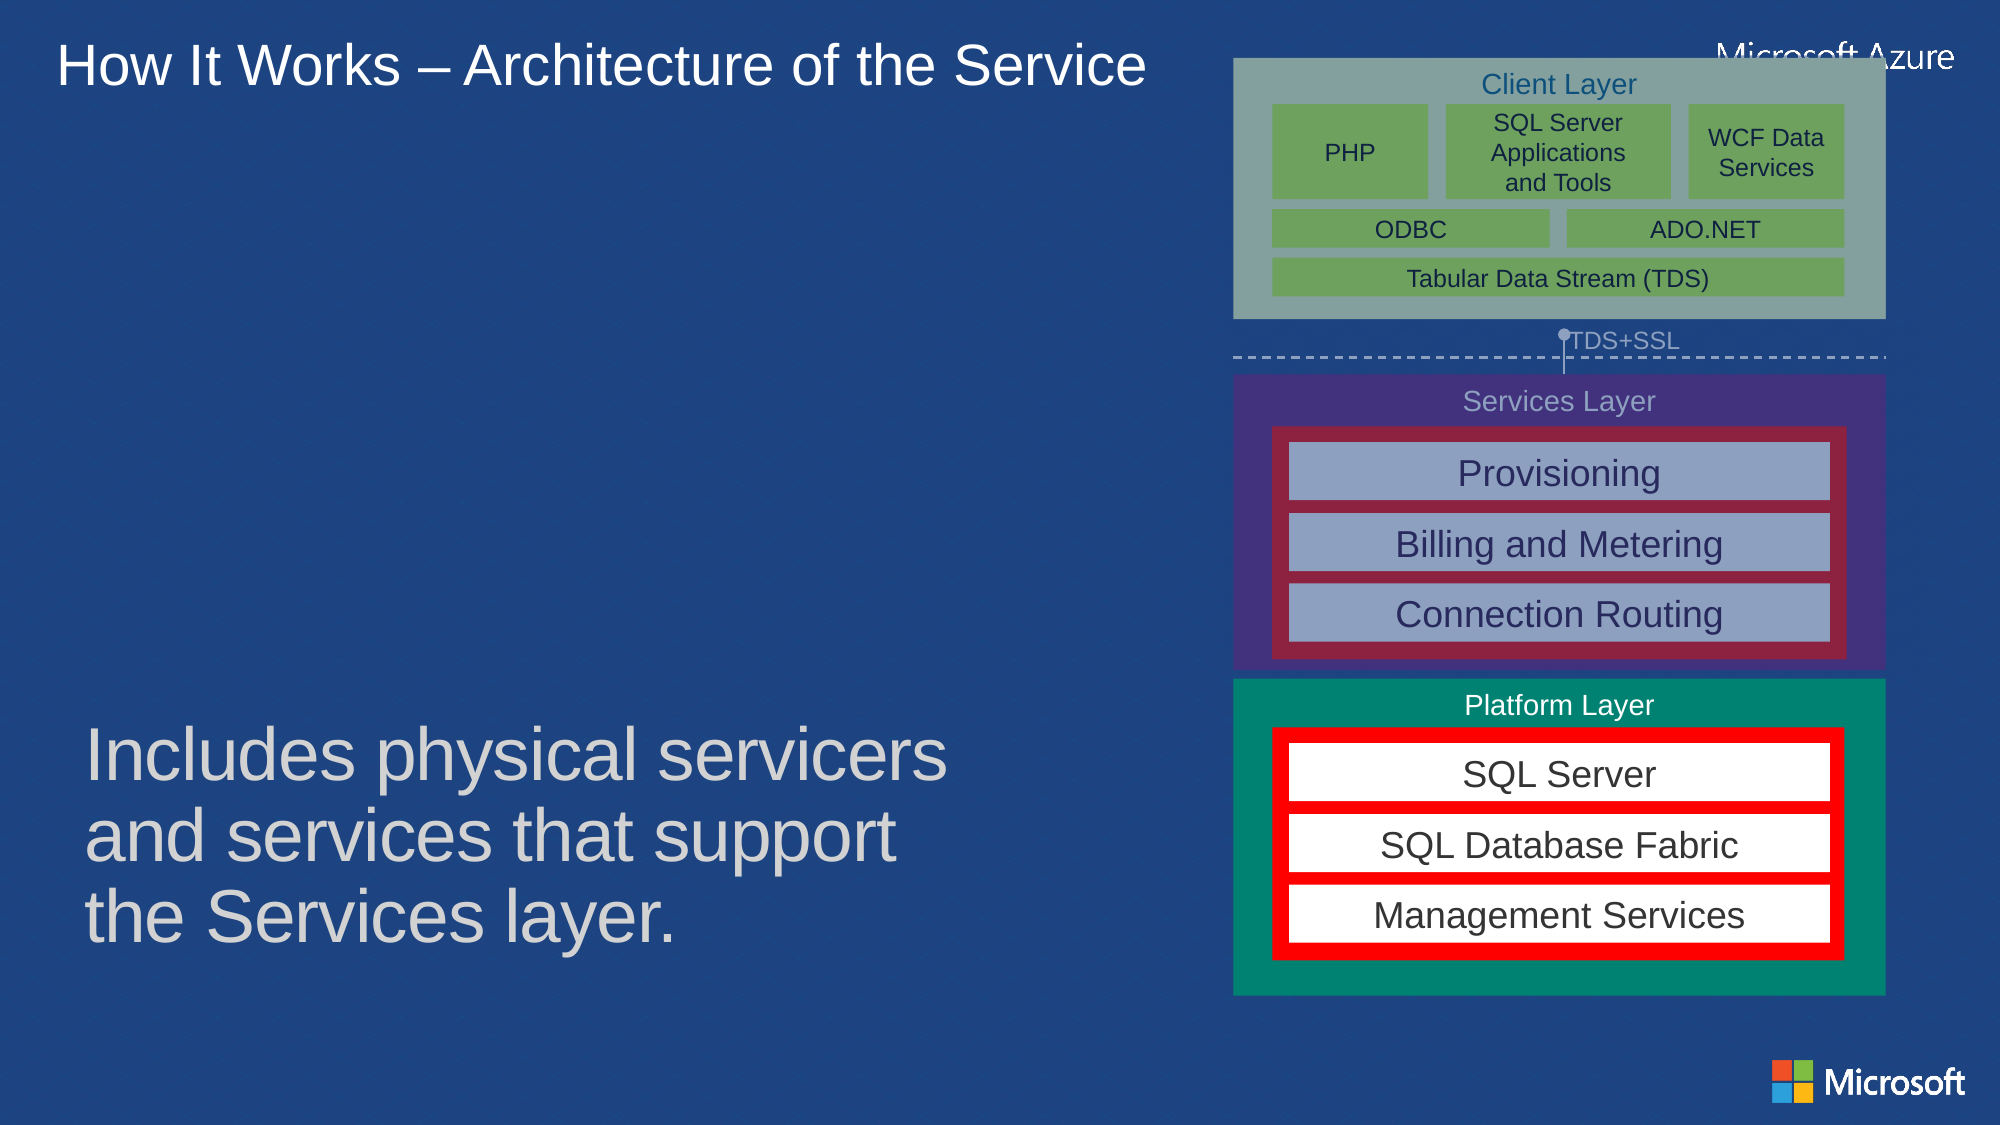

How It Works – Architecture of the Service

Client Layer
PHP
SQL Server
Applications
and Tools
WCF Data Services
ODBC
ADO.NET
Tabular Data Stream (TDS)

TDS+SSL
Services Layer

Provisioning
Billing and Metering
Connection Routing
Includes physical servicers
and services that support
the Services layer.
Platform Layer

SQL Server
SQL Database Fabric
Management Services